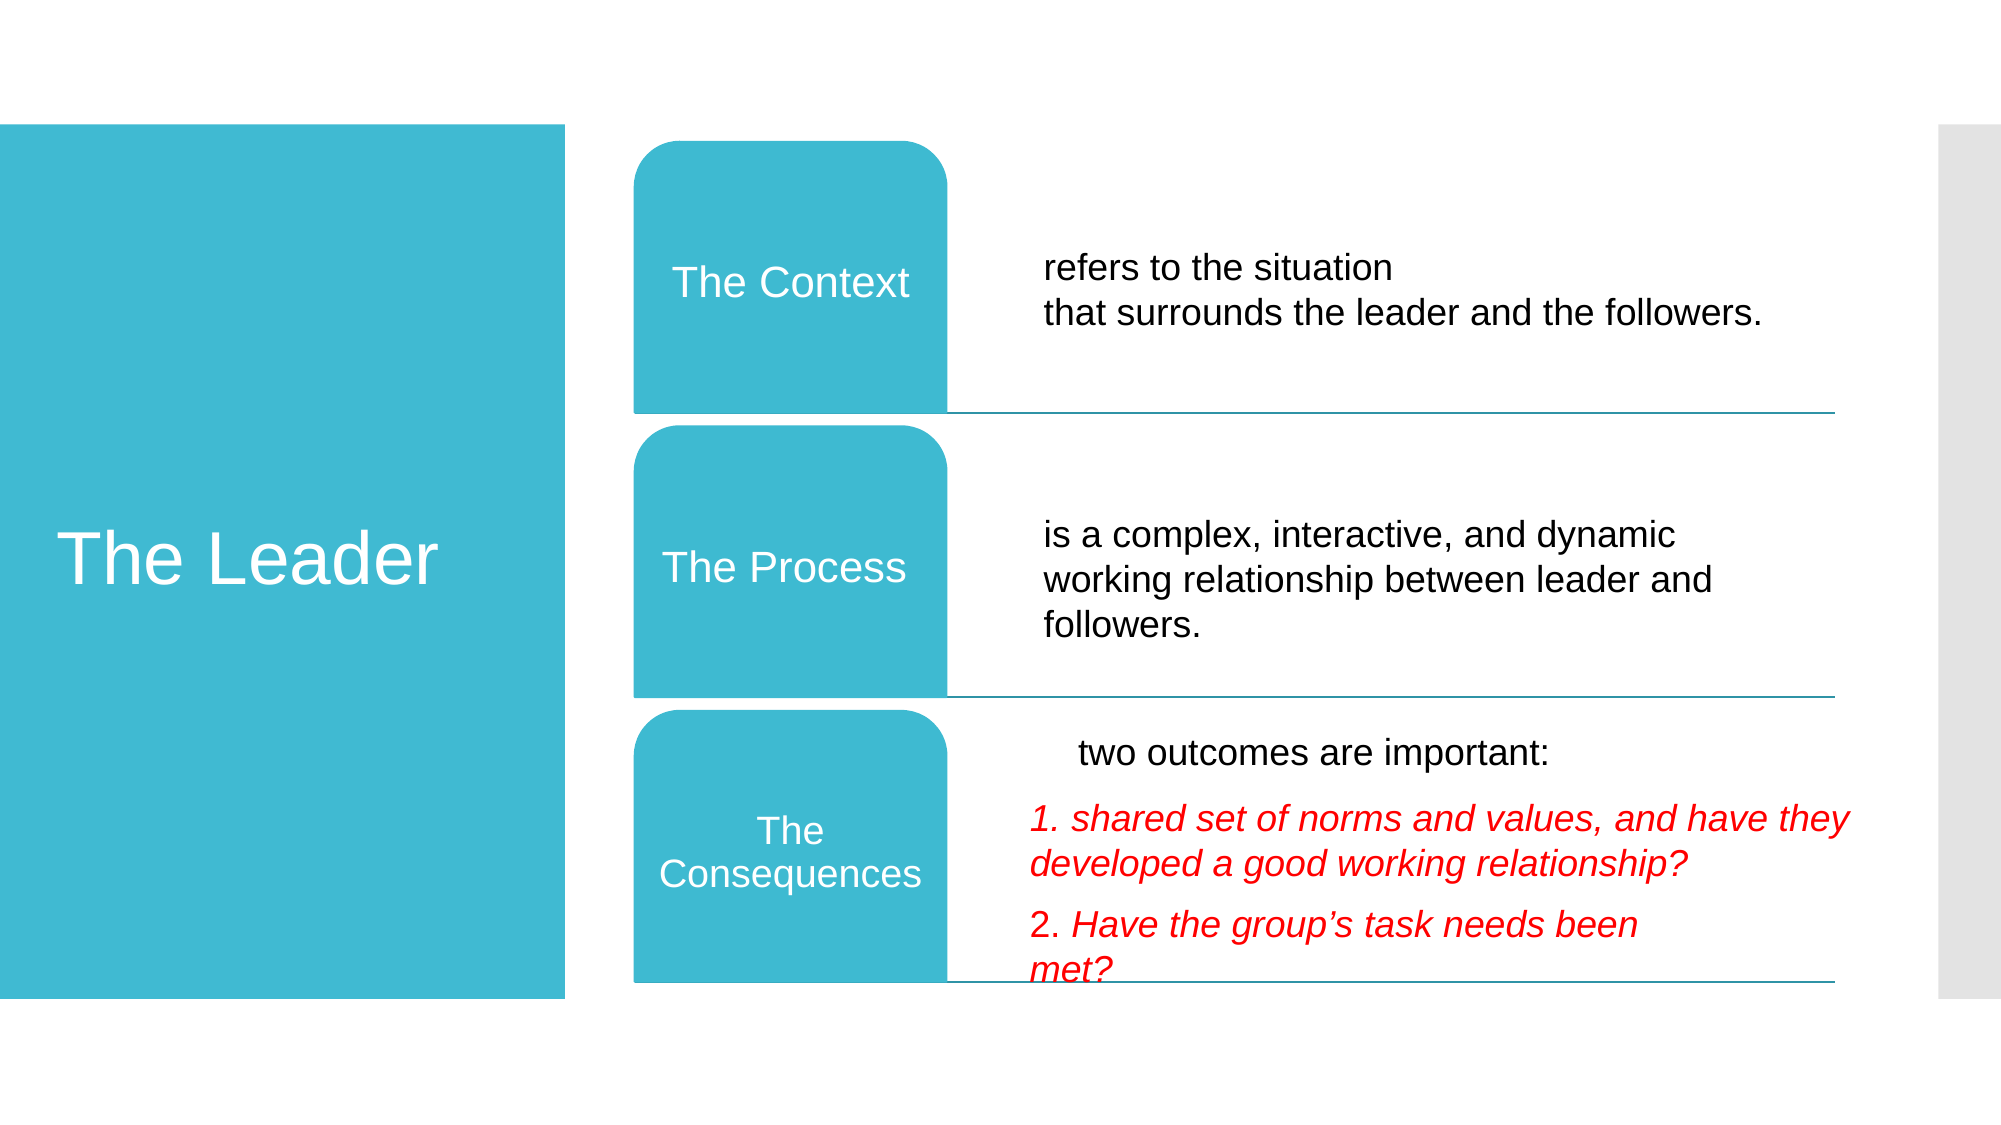

The Context

The Process

The Consequences
# The Leader
refers to the situation
that surrounds the leader and the followers.
is a complex, interactive, and dynamic working relationship between leader and followers.
 two outcomes are important:
1. shared set of norms and values, and have they developed a good working relationship?
2. Have the group’s task needs been met?